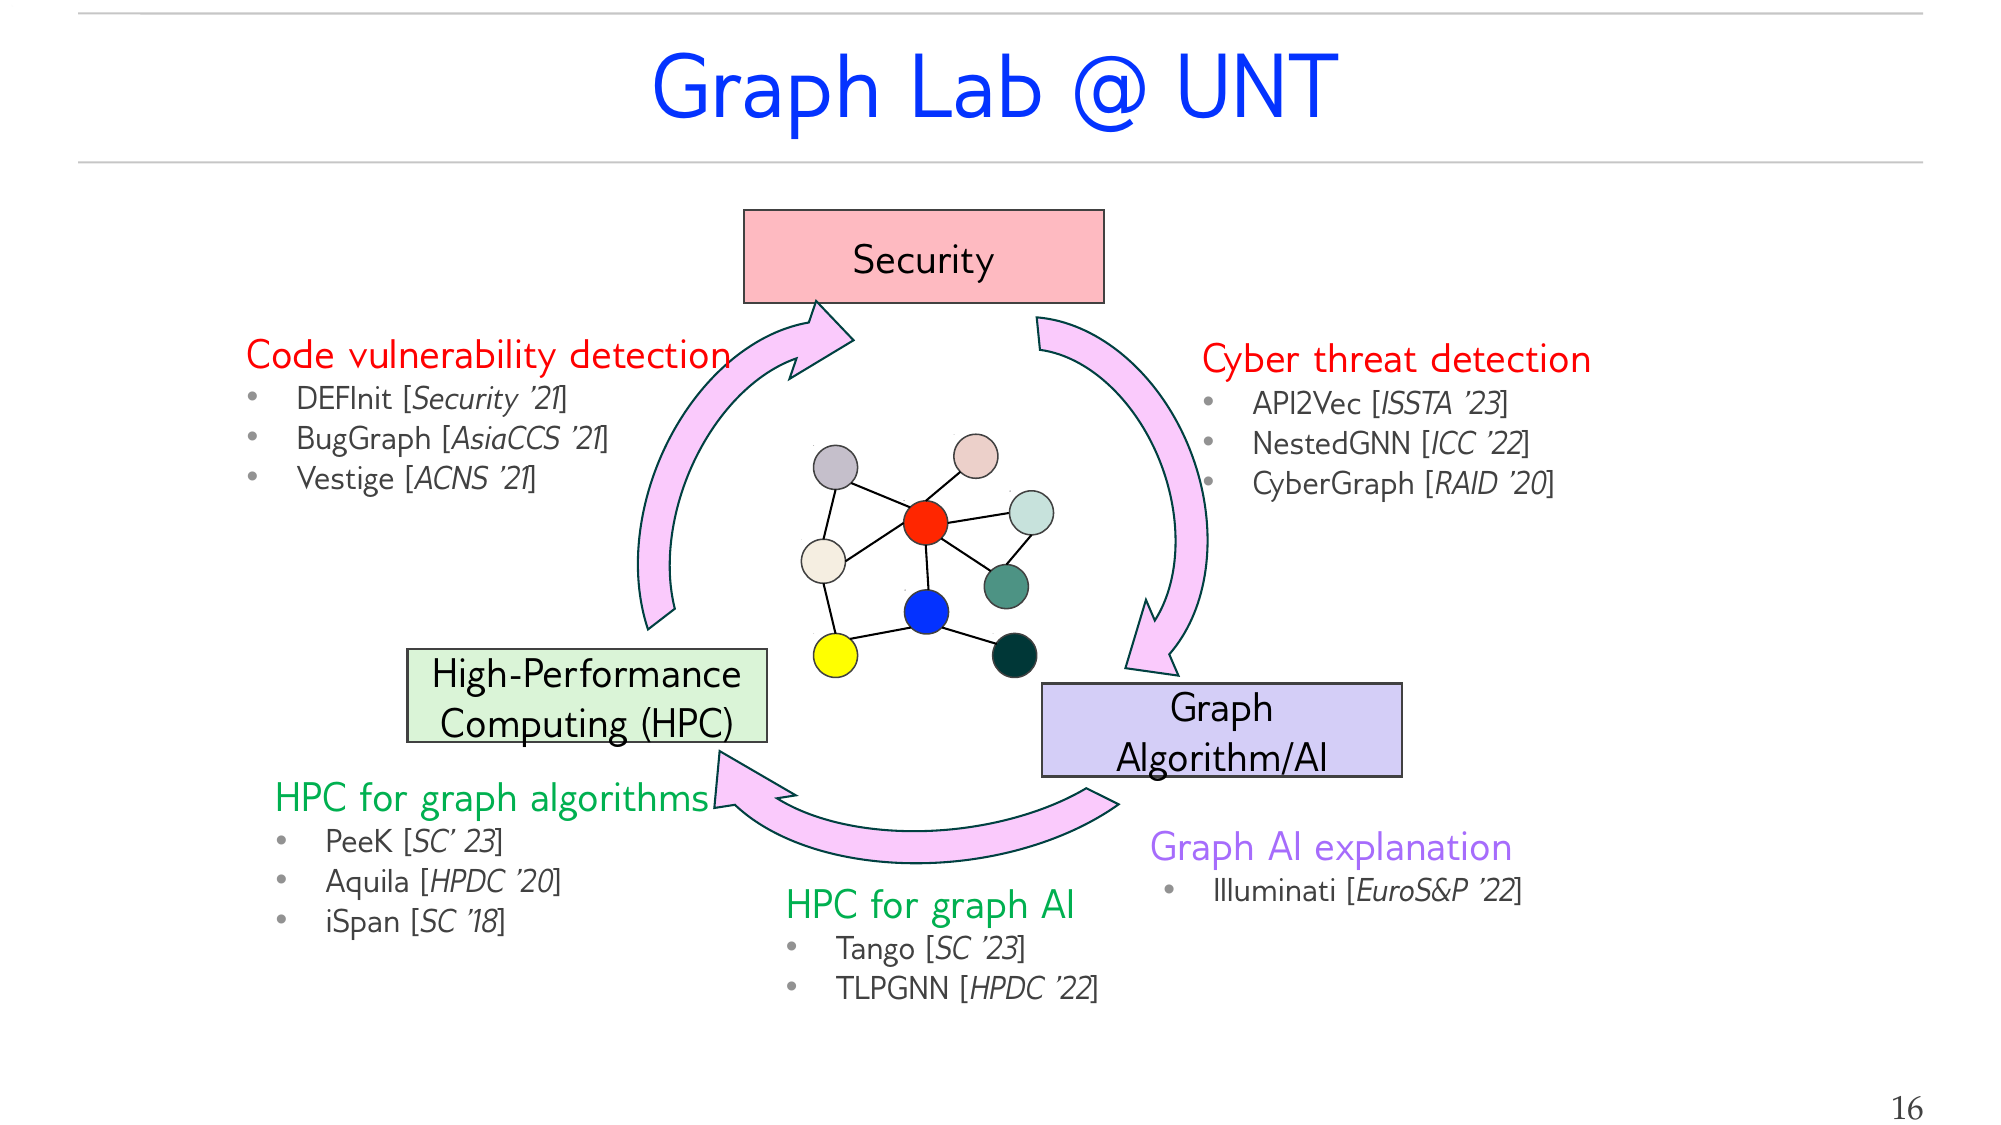

# Graph Lab @ UNT

Security
    Code vulnerability detection
DEFInit [Security ’21]
BugGraph [AsiaCCS ’21]
Vestige [ACNS ’21]
    Cyber threat detection
API2Vec [ISSTA ’23]
NestedGNN [ICC ’22]
CyberGraph [RAID ’20]

High-Performance Computing (HPC)
Graph Algorithm/AI
HPC for graph algorithms
PeeK [SC’ 23]
Aquila [HPDC ’20]
iSpan [SC ’18]
   Graph AI explanation
Illuminati [EuroS&P ’22]
    HPC for graph AI
Tango [SC ’23]
TLPGNN [HPDC ’22]
16